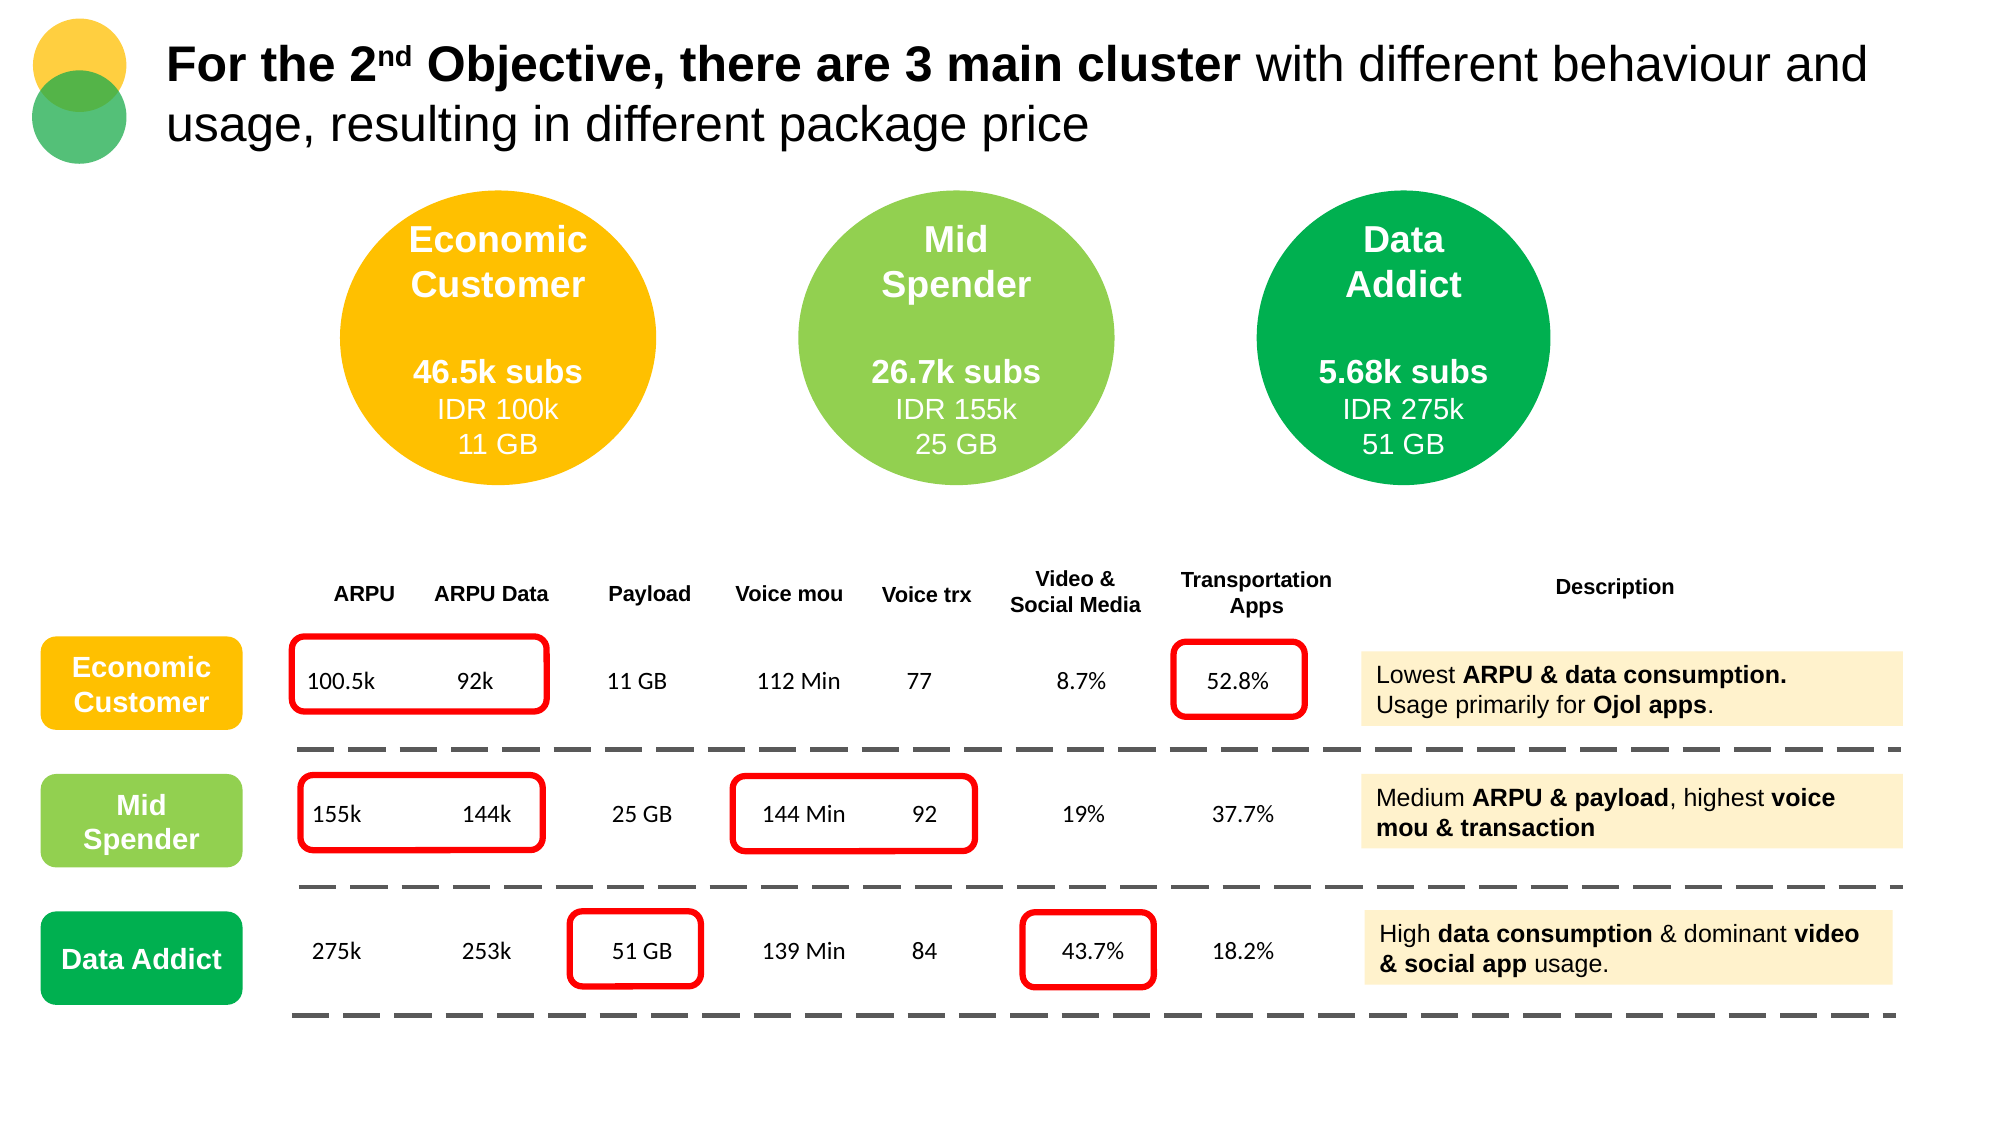

For the 2nd Objective, there are 3 main cluster with different behaviour and usage, resulting in different package price

Economic Customer

46.5k subs
IDR 100k
11 GB
Mid Spender

26.7k subs
IDR 155k
25 GB
Data Addict

5.68k subs
IDR 275k
51 GB
Video &
Social Media
Transportation Apps
Description
ARPU Data
Voice mou
ARPU
Payload
Voice trx
Economic Customer

Lowest ARPU & data consumption.
Usage primarily for Ojol apps.
100.5k	92k	11 GB	112 Min	77	8.7%	52.8%
Medium ARPU & payload, highest voice mou & transaction
Mid Spender

155k	144k	25 GB	144 Min	92	19%	37.7%
High data consumption & dominant video & social app usage.

Data Addict

275k	253k	51 GB	139 Min	84	43.7%	18.2%